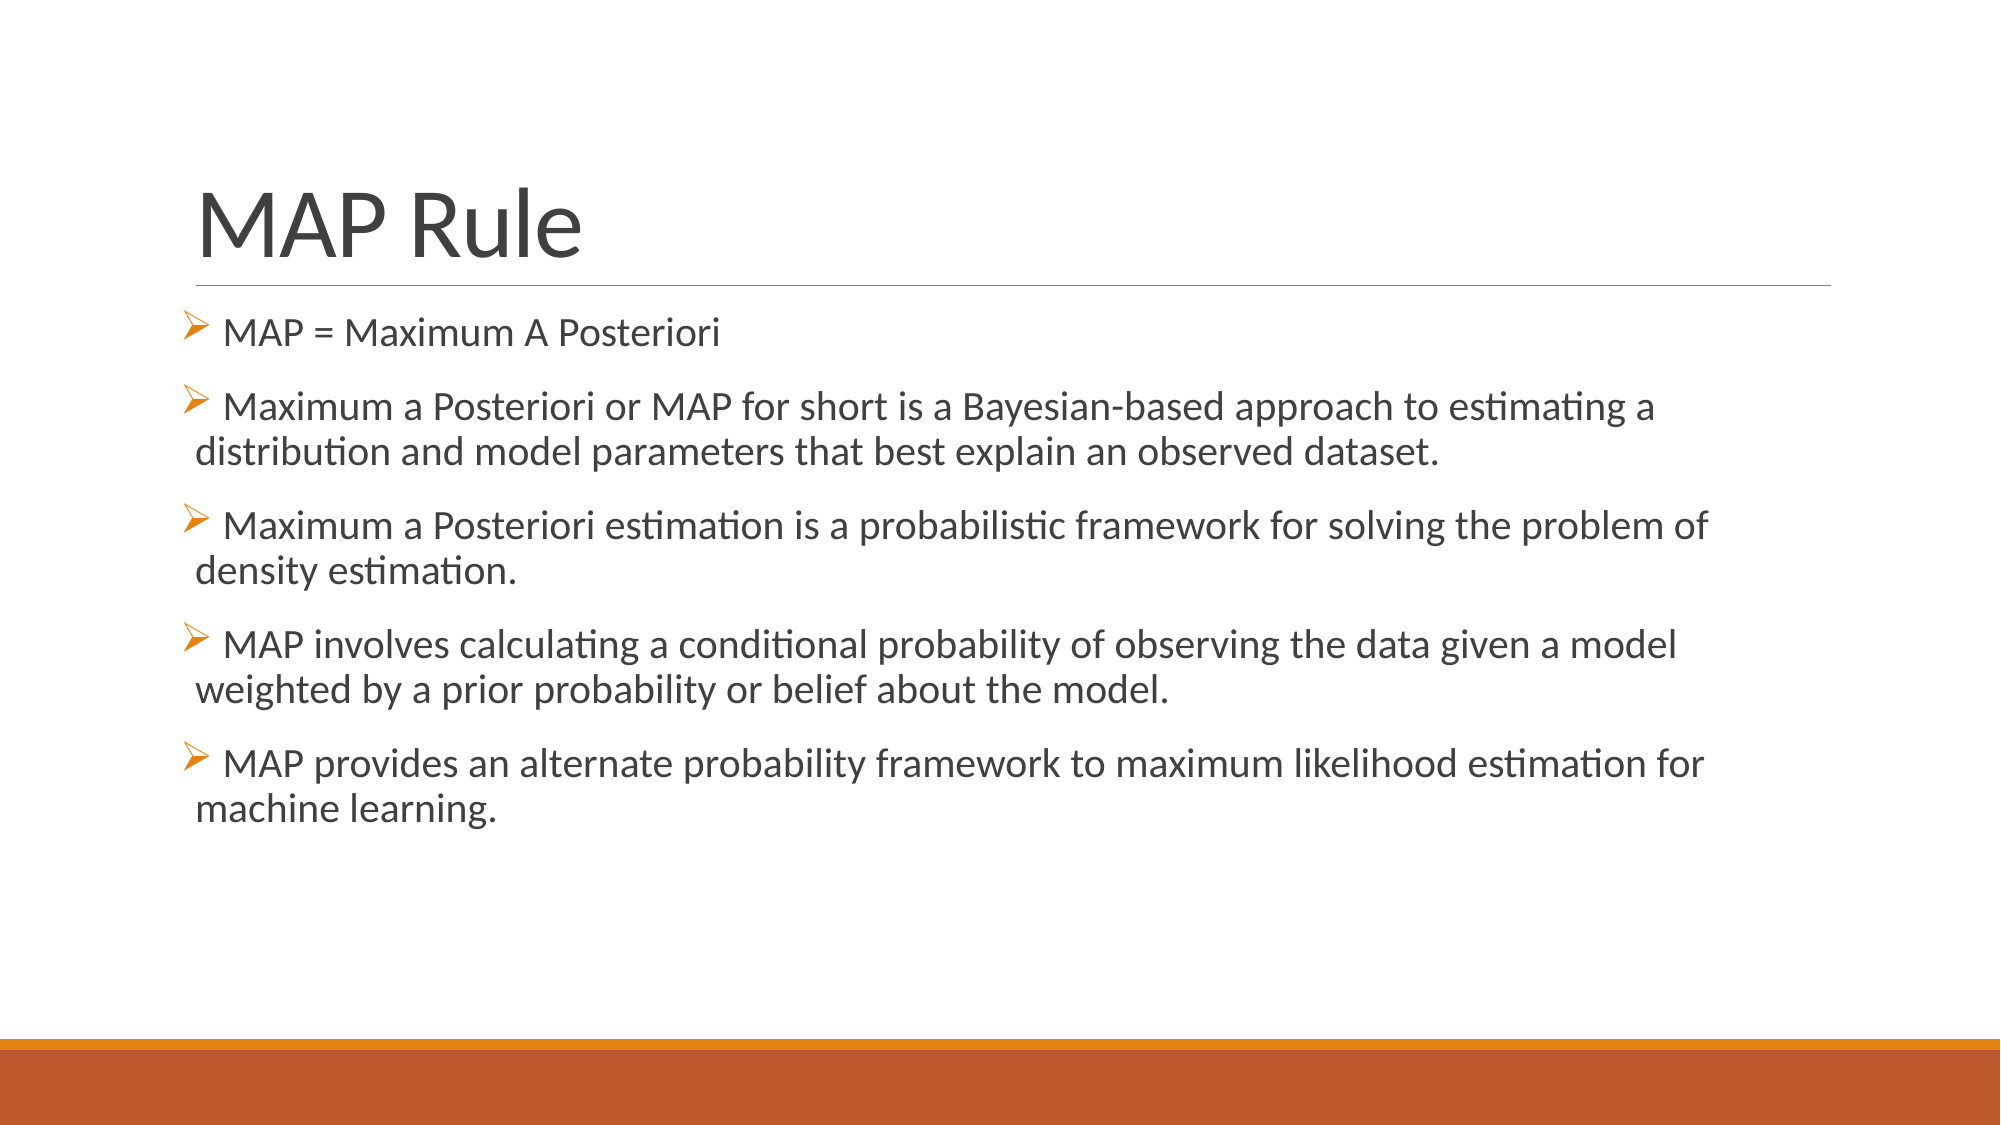

# MAP Rule
 MAP = Maximum A Posteriori
 Maximum a Posteriori or MAP for short is a Bayesian-based approach to estimating a distribution and model parameters that best explain an observed dataset.
 Maximum a Posteriori estimation is a probabilistic framework for solving the problem of density estimation.
 MAP involves calculating a conditional probability of observing the data given a model weighted by a prior probability or belief about the model.
 MAP provides an alternate probability framework to maximum likelihood estimation for machine learning.